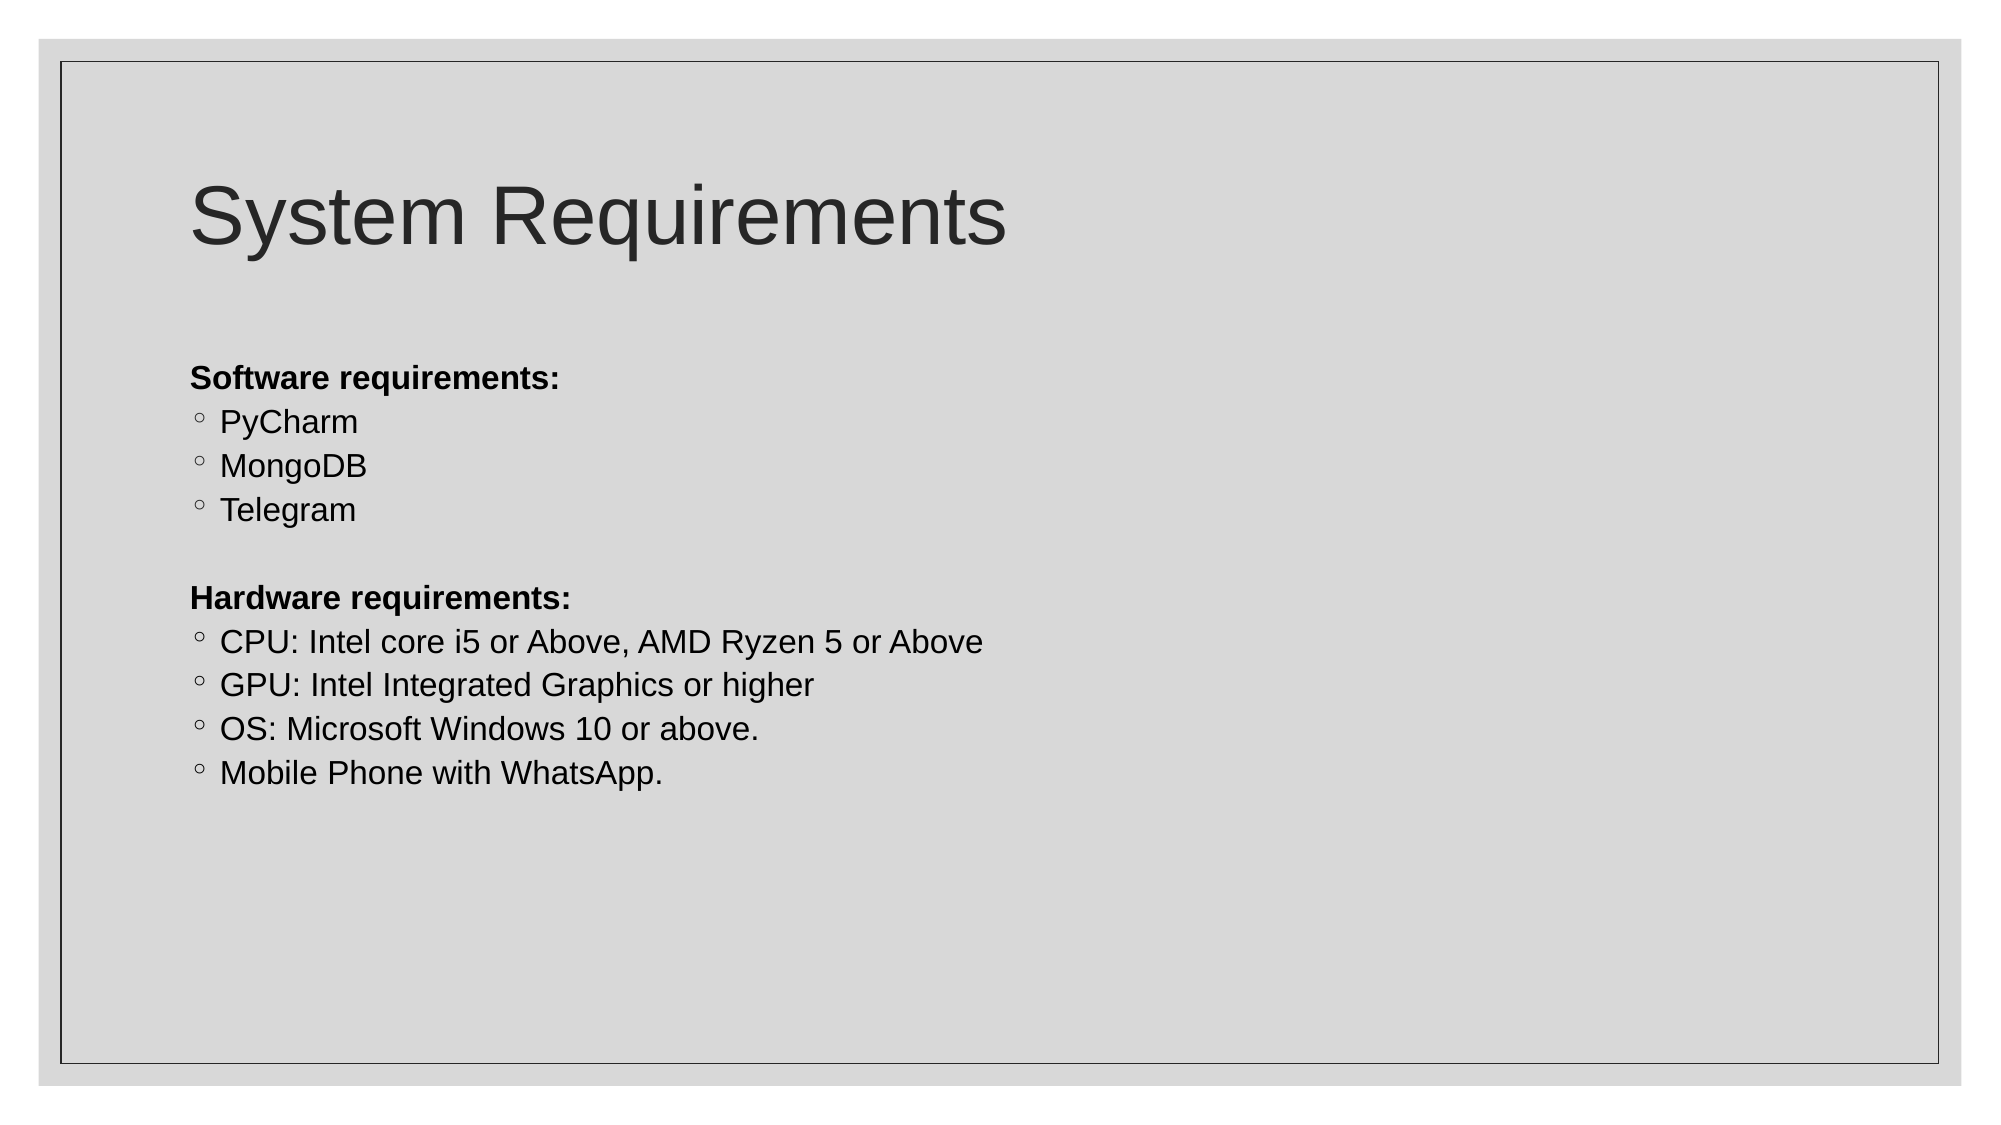

# System Requirements
Software requirements:
PyCharm
MongoDB
Telegram

Hardware requirements:
CPU: Intel core i5 or Above, AMD Ryzen 5 or Above
GPU: Intel Integrated Graphics or higher
OS: Microsoft Windows 10 or above.
Mobile Phone with WhatsApp.